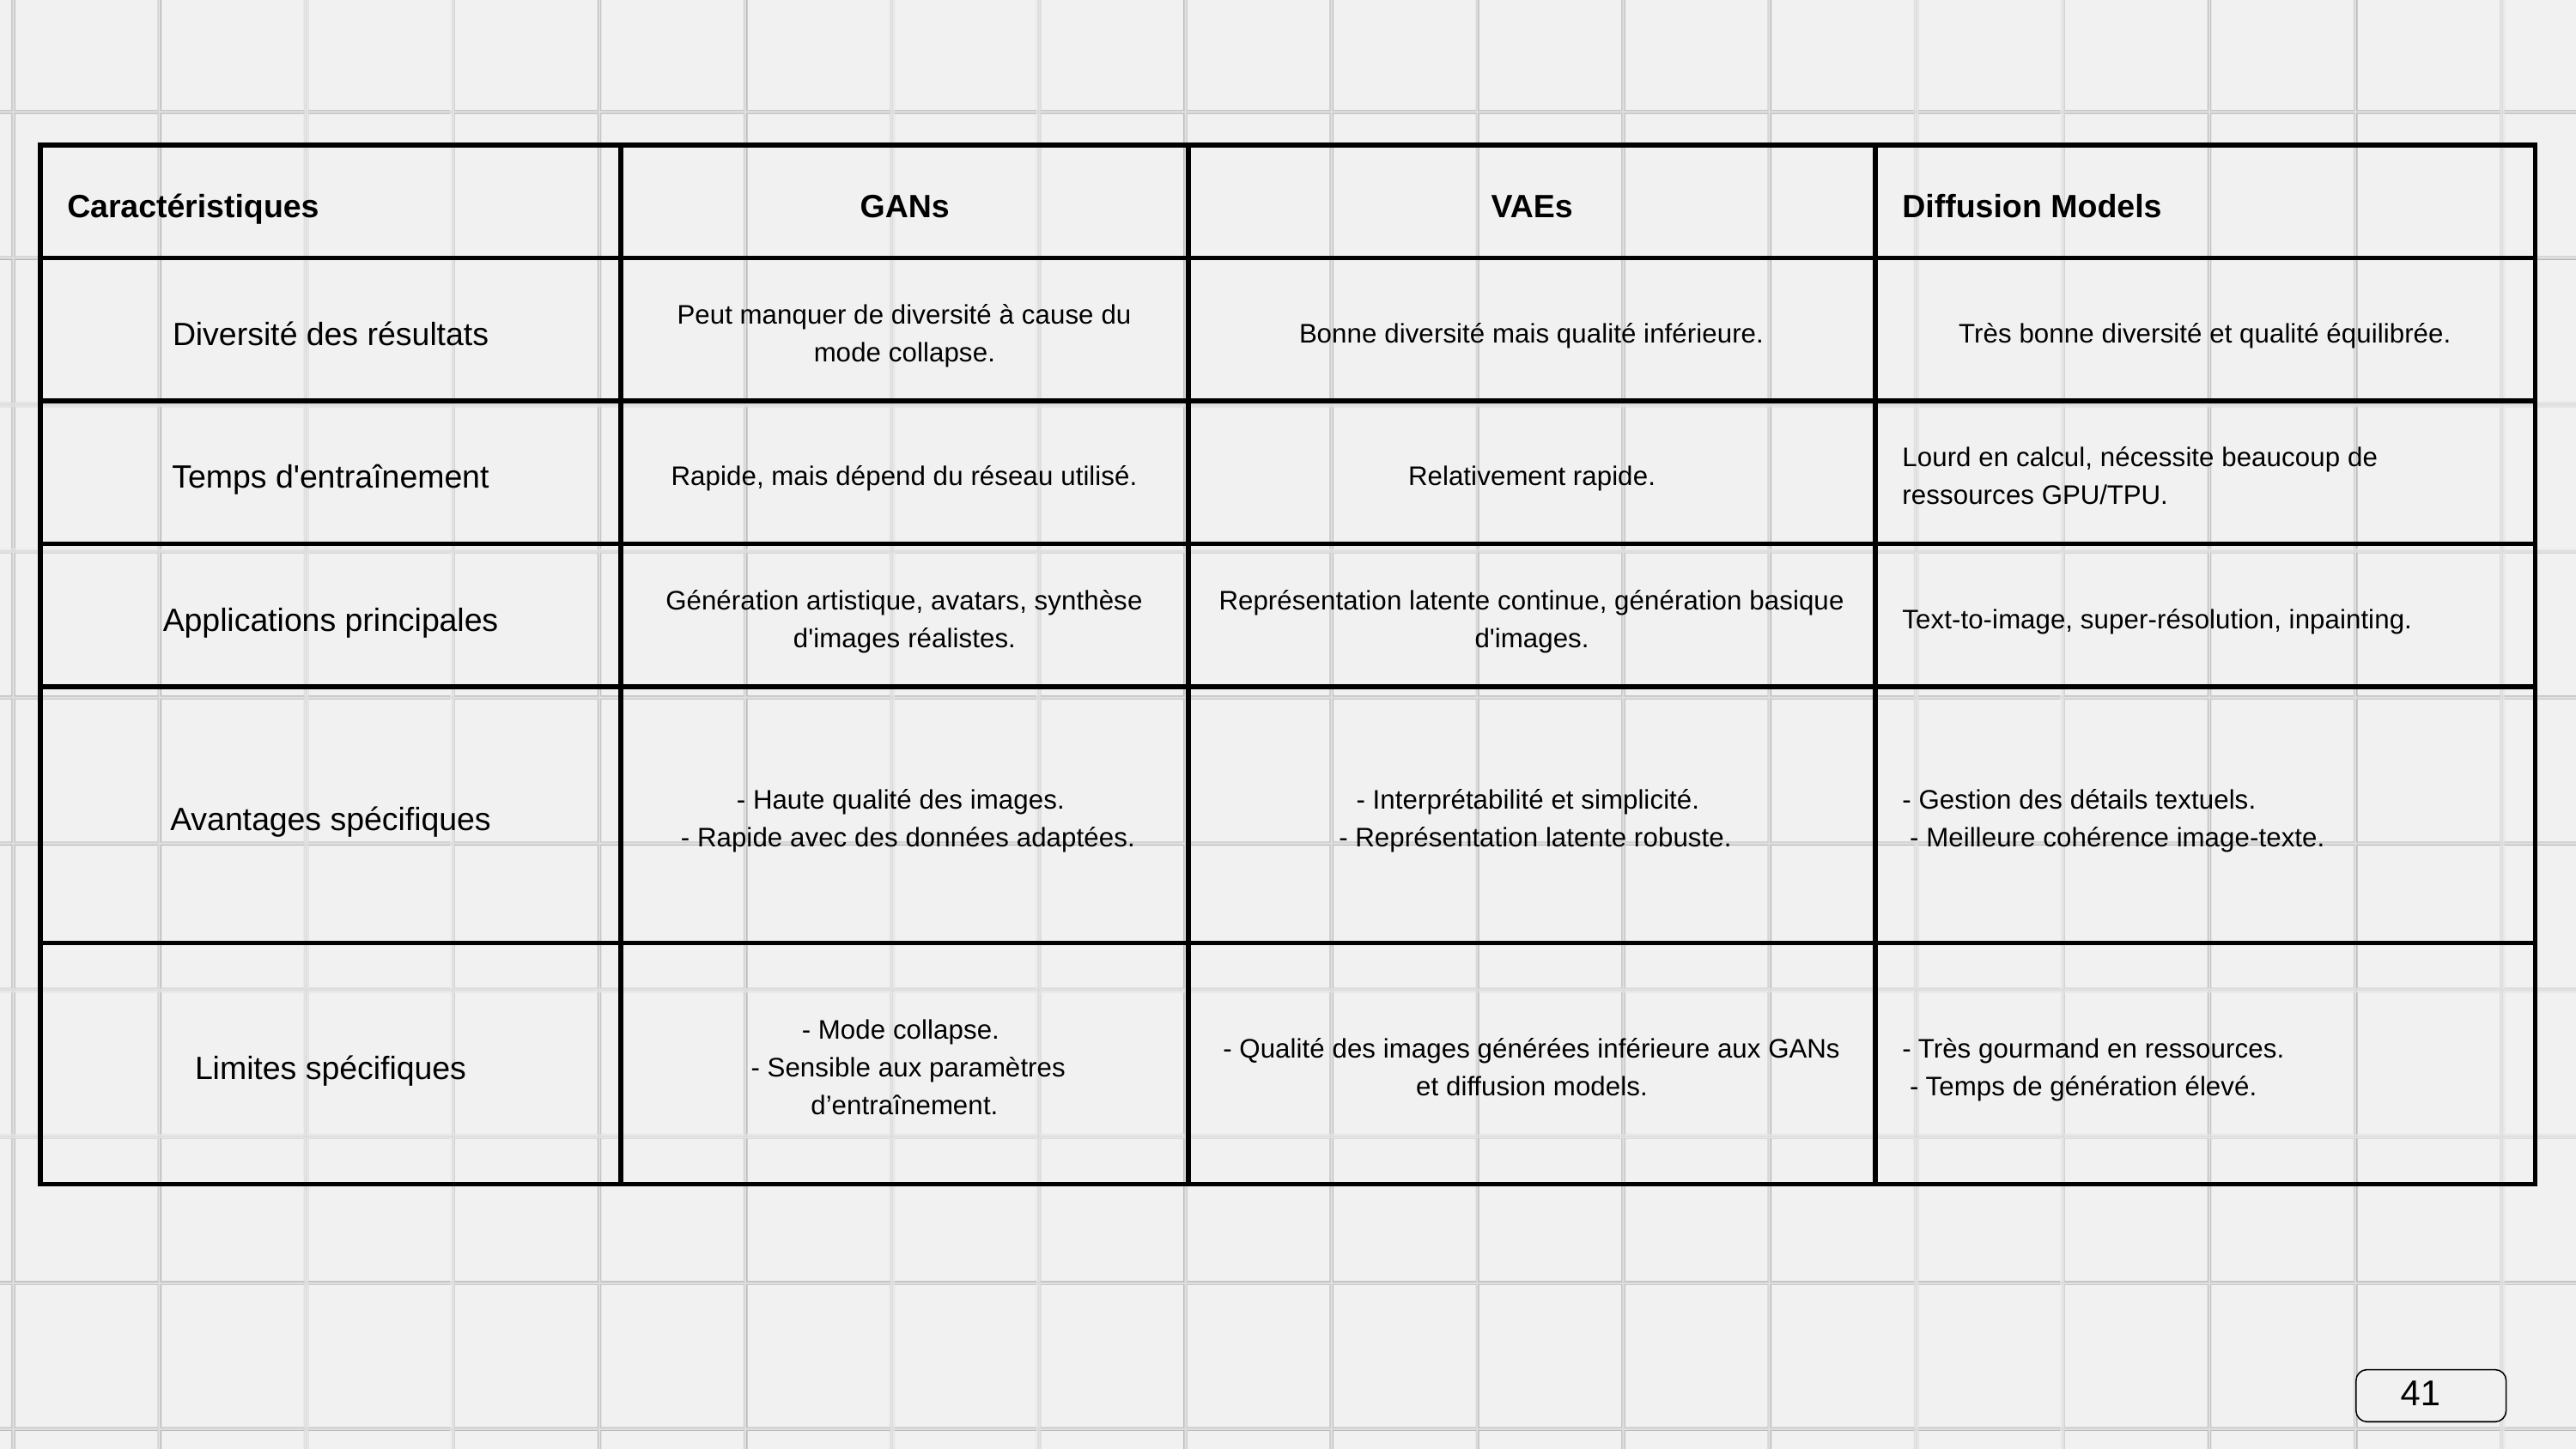

| Caractéristiques | GANs | VAEs | Diffusion Models |
| --- | --- | --- | --- |
| Diversité des résultats | Peut manquer de diversité à cause du mode collapse. | Bonne diversité mais qualité inférieure. | Très bonne diversité et qualité équilibrée. |
| Temps d'entraînement | Rapide, mais dépend du réseau utilisé. | Relativement rapide. | Lourd en calcul, nécessite beaucoup de ressources GPU/TPU. |
| Applications principales | Génération artistique, avatars, synthèse d'images réalistes. | Représentation latente continue, génération basique d'images. | Text-to-image, super-résolution, inpainting. |
| Avantages spécifiques | - Haute qualité des images. - Rapide avec des données adaptées. | - Interprétabilité et simplicité. - Représentation latente robuste. | - Gestion des détails textuels. - Meilleure cohérence image-texte. |
| Limites spécifiques | - Mode collapse. - Sensible aux paramètres d’entraînement. | - Qualité des images générées inférieure aux GANs et diffusion models. | - Très gourmand en ressources. - Temps de génération élevé. |
41